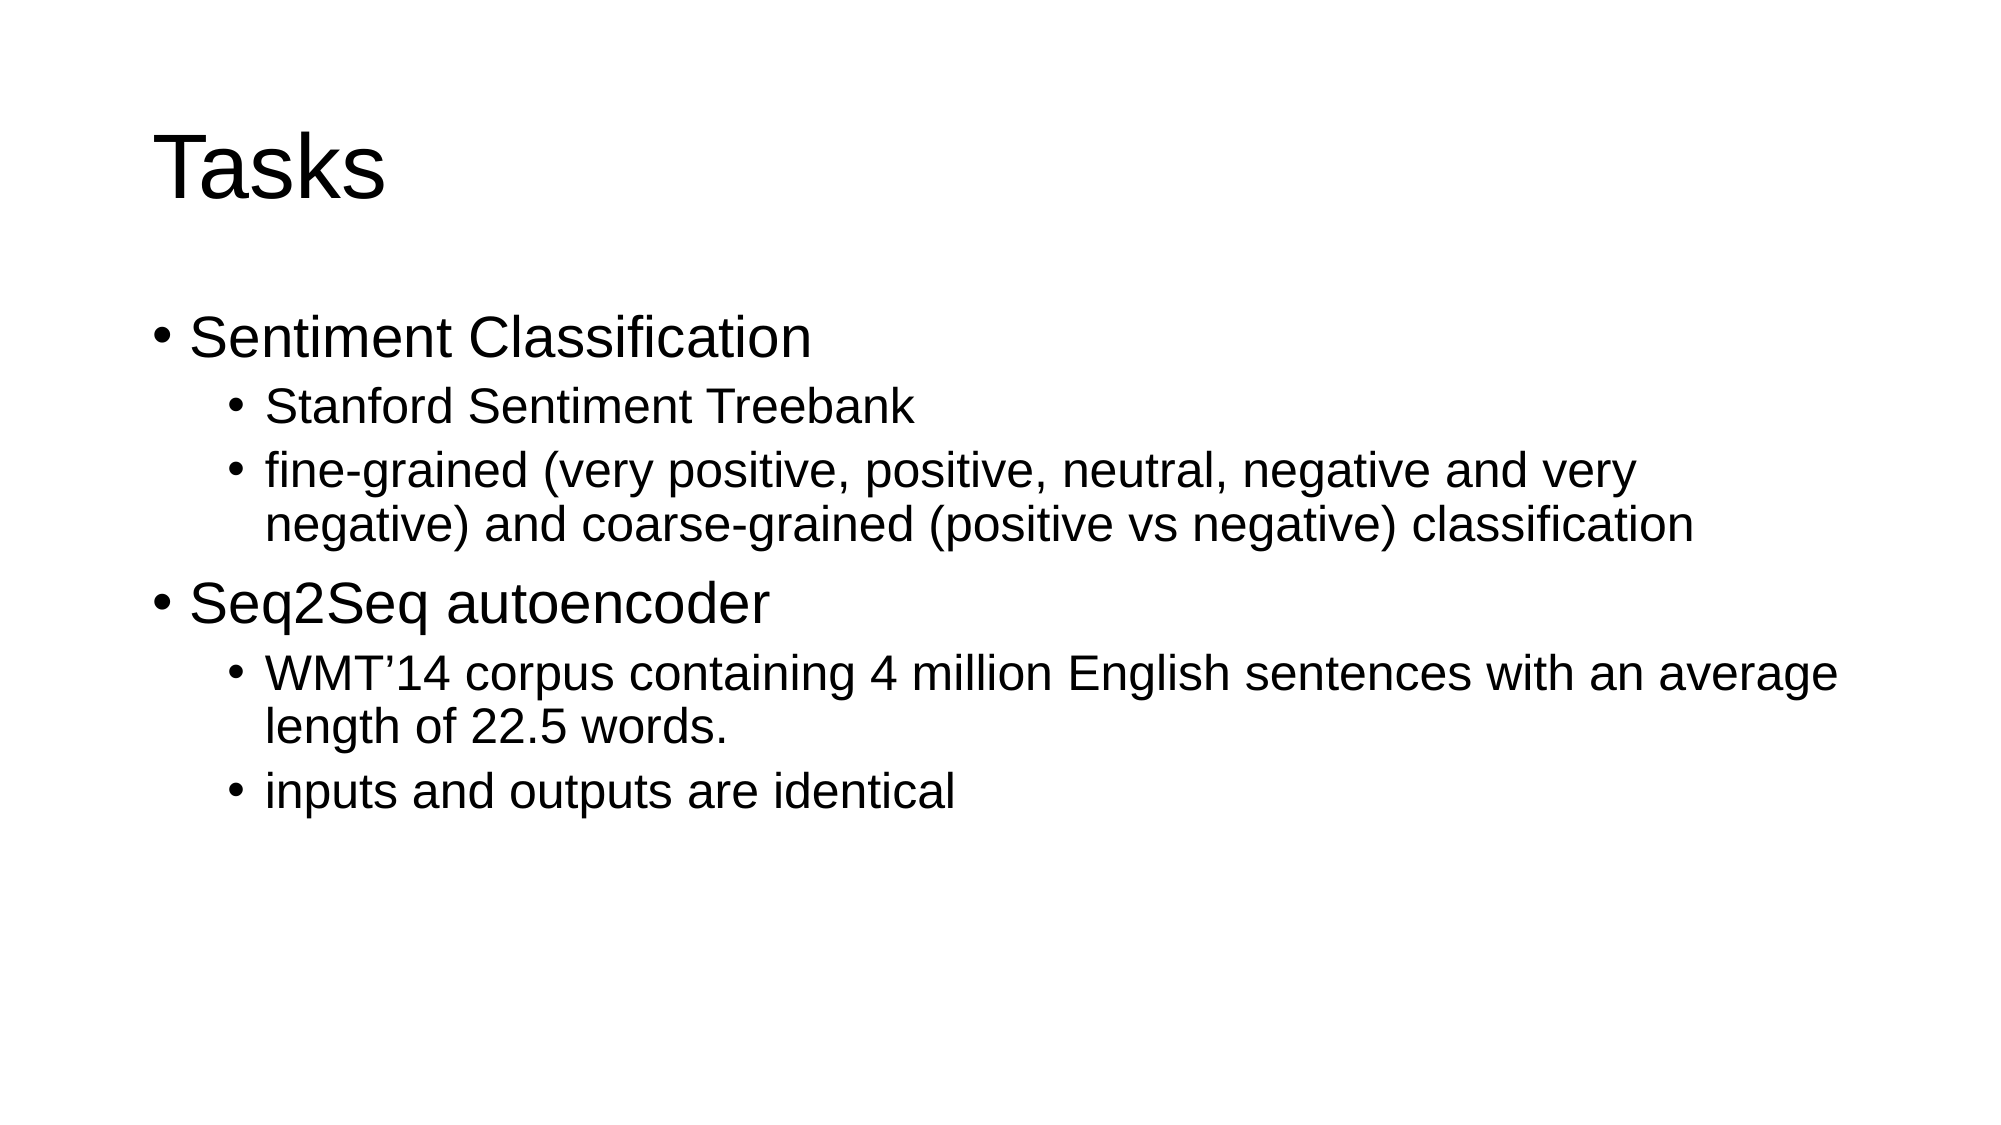

# Tasks
Sentiment Classification
Stanford Sentiment Treebank
fine-grained (very positive, positive, neutral, negative and very negative) and coarse-grained (positive vs negative) classification
Seq2Seq autoencoder
WMT’14 corpus containing 4 million English sentences with an average length of 22.5 words.
inputs and outputs are identical